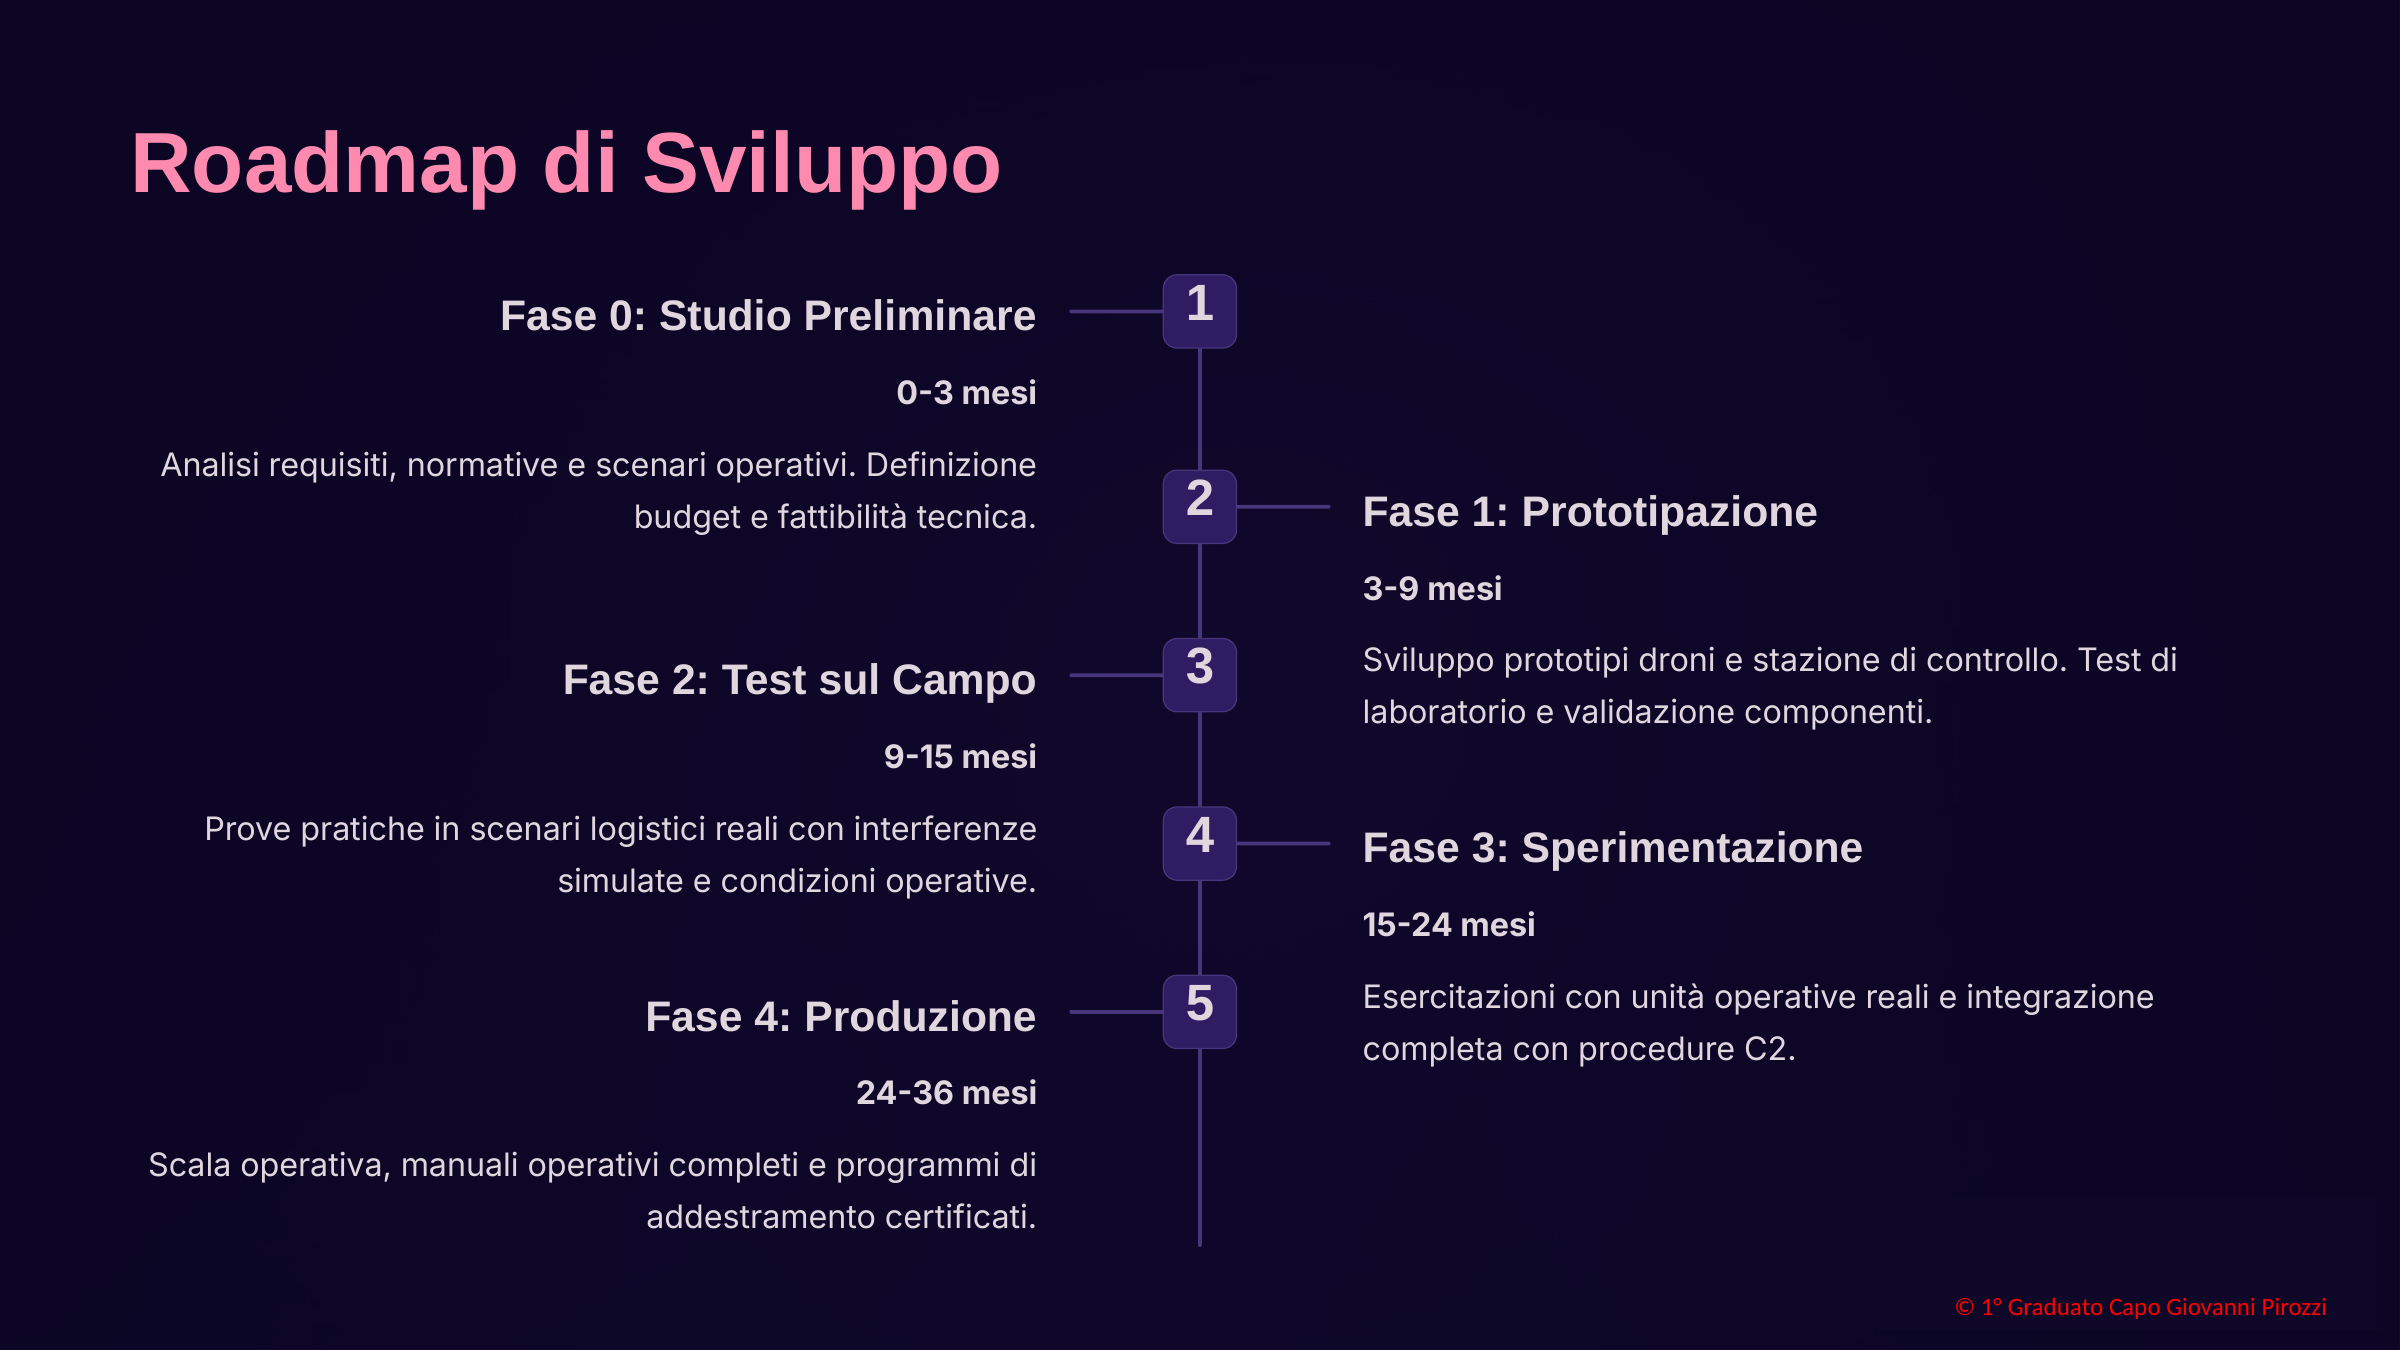

Roadmap di Sviluppo

1
Fase 0: Studio Preliminare

0-3 mesi
Analisi requisiti, normative e scenari operativi. Definizione budget e fattibilità tecnica.

2
Fase 1: Prototipazione

3-9 mesi
Sviluppo prototipi droni e stazione di controllo. Test di laboratorio e validazione componenti.

3
Fase 2: Test sul Campo

9-15 mesi
Prove pratiche in scenari logistici reali con interferenze simulate e condizioni operative.

4
Fase 3: Sperimentazione

15-24 mesi
Esercitazioni con unità operative reali e integrazione completa con procedure C2.

5
Fase 4: Produzione

24-36 mesi
Scala operativa, manuali operativi completi e programmi di addestramento certificati.

© 1° Graduato Capo Giovanni Pirozzi